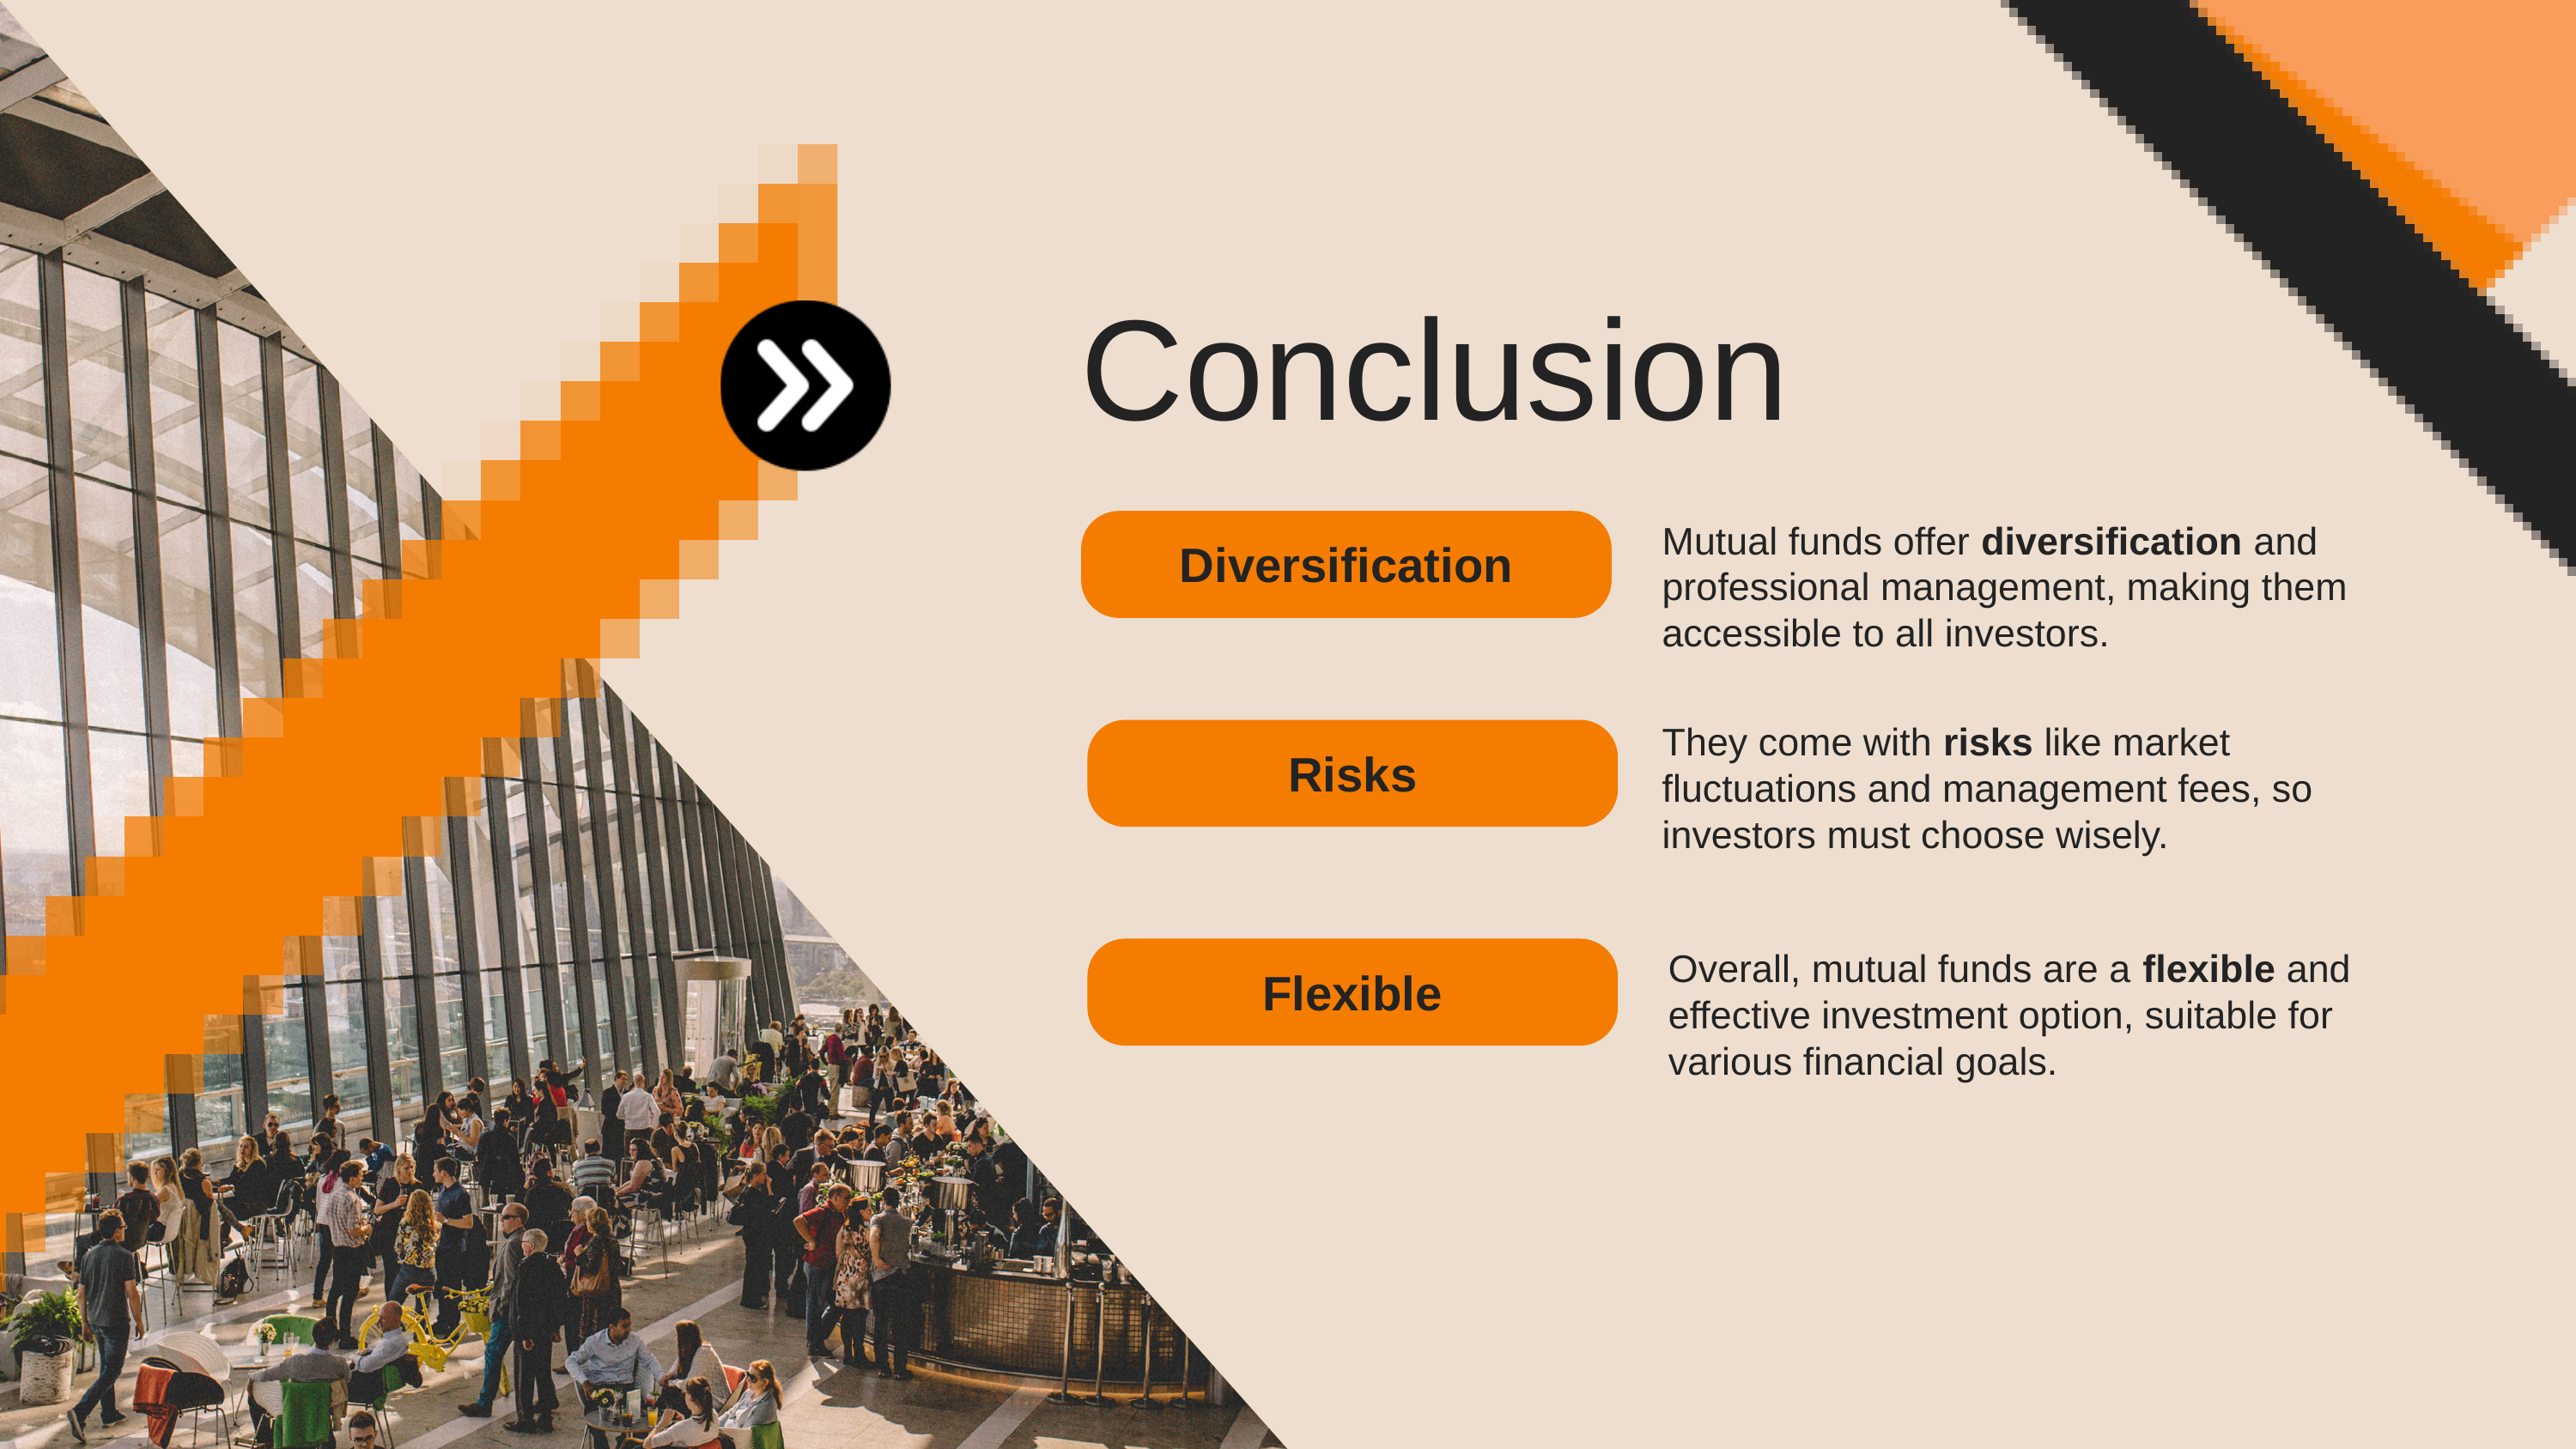

Conclusion

Mutual funds offer diversification and professional management, making them accessible to all investors.
Diversification
They come with risks like market fluctuations and management fees, so investors must choose wisely.

Risks

Overall, mutual funds are a flexible and effective investment option, suitable for various financial goals.
Flexible